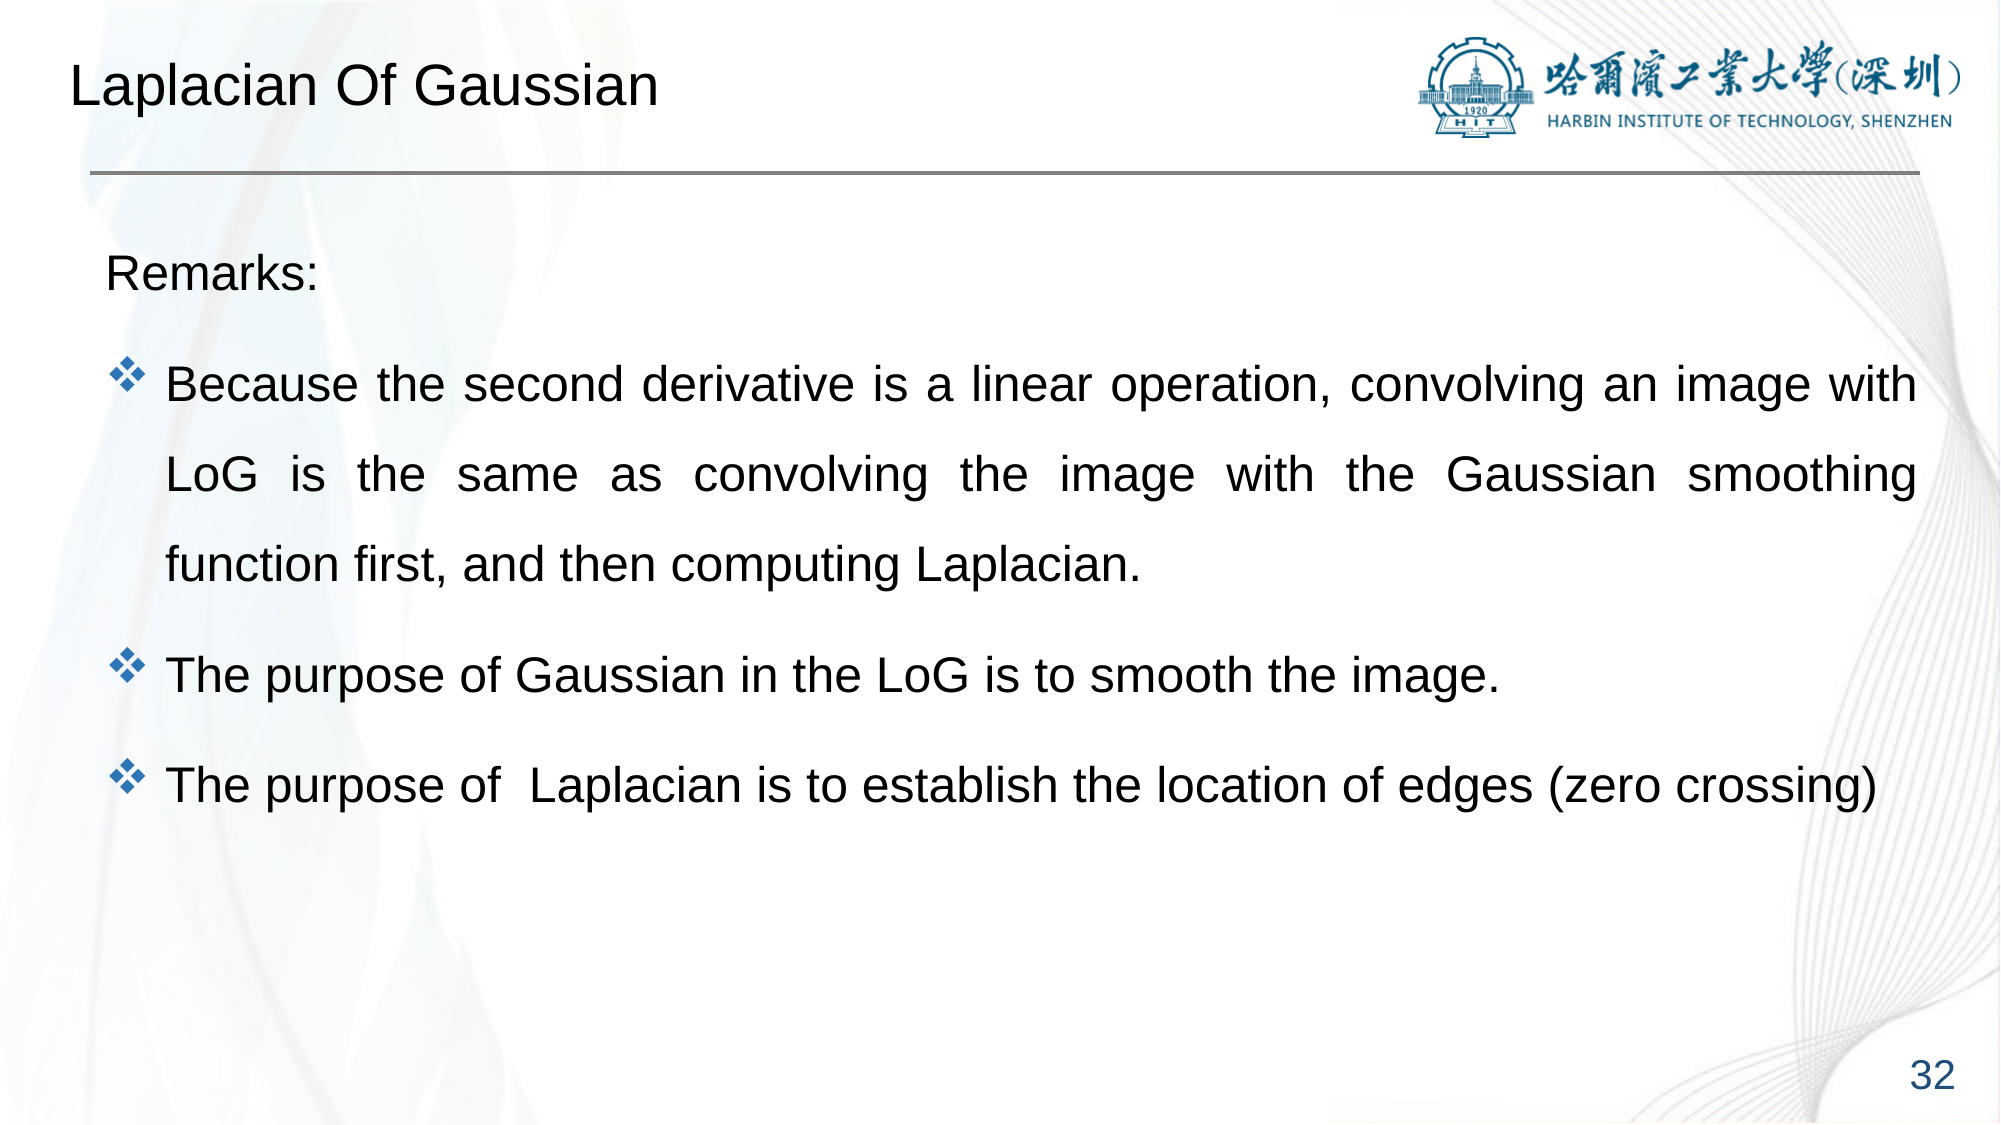

# Laplacian Of Gaussian
Remarks:
Because the second derivative is a linear operation, convolving an image with LoG is the same as convolving the image with the Gaussian smoothing function first, and then computing Laplacian.
The purpose of Gaussian in the LoG is to smooth the image.
The purpose of  Laplacian is to establish the location of edges (zero crossing)
32